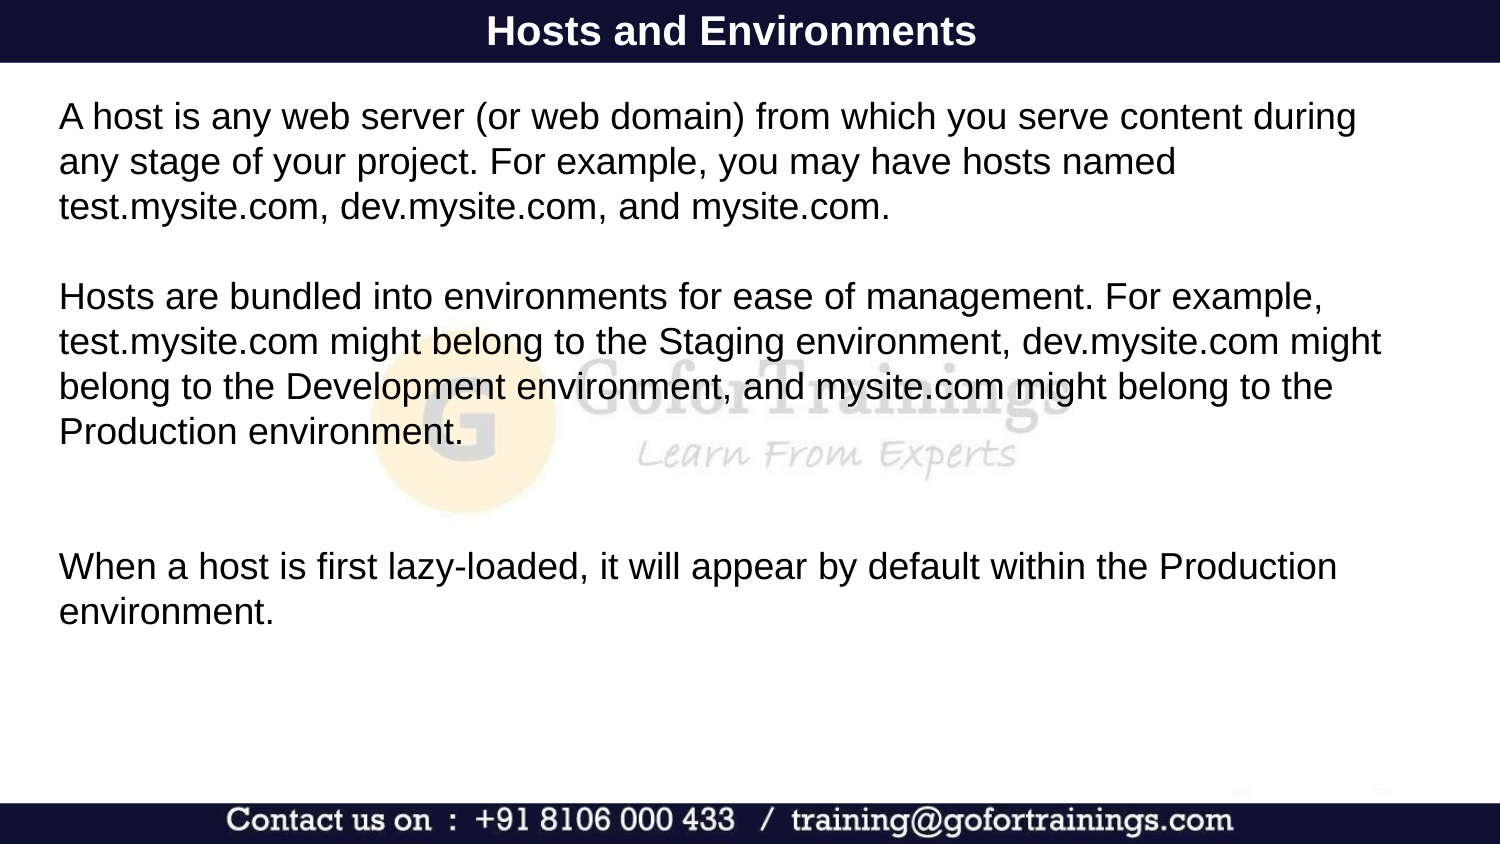

Hosts and Environments

A host is any web server (or web domain) from which you serve content during any stage of your project. For example, you may have hosts named test.mysite.com, dev.mysite.com, and mysite.com.

Hosts are bundled into environments for ease of management. For example, test.mysite.com might belong to the Staging environment, dev.mysite.com might belong to the Development environment, and mysite.com might belong to the Production environment.

When a host is first lazy-loaded, it will appear by default within the Production environment.